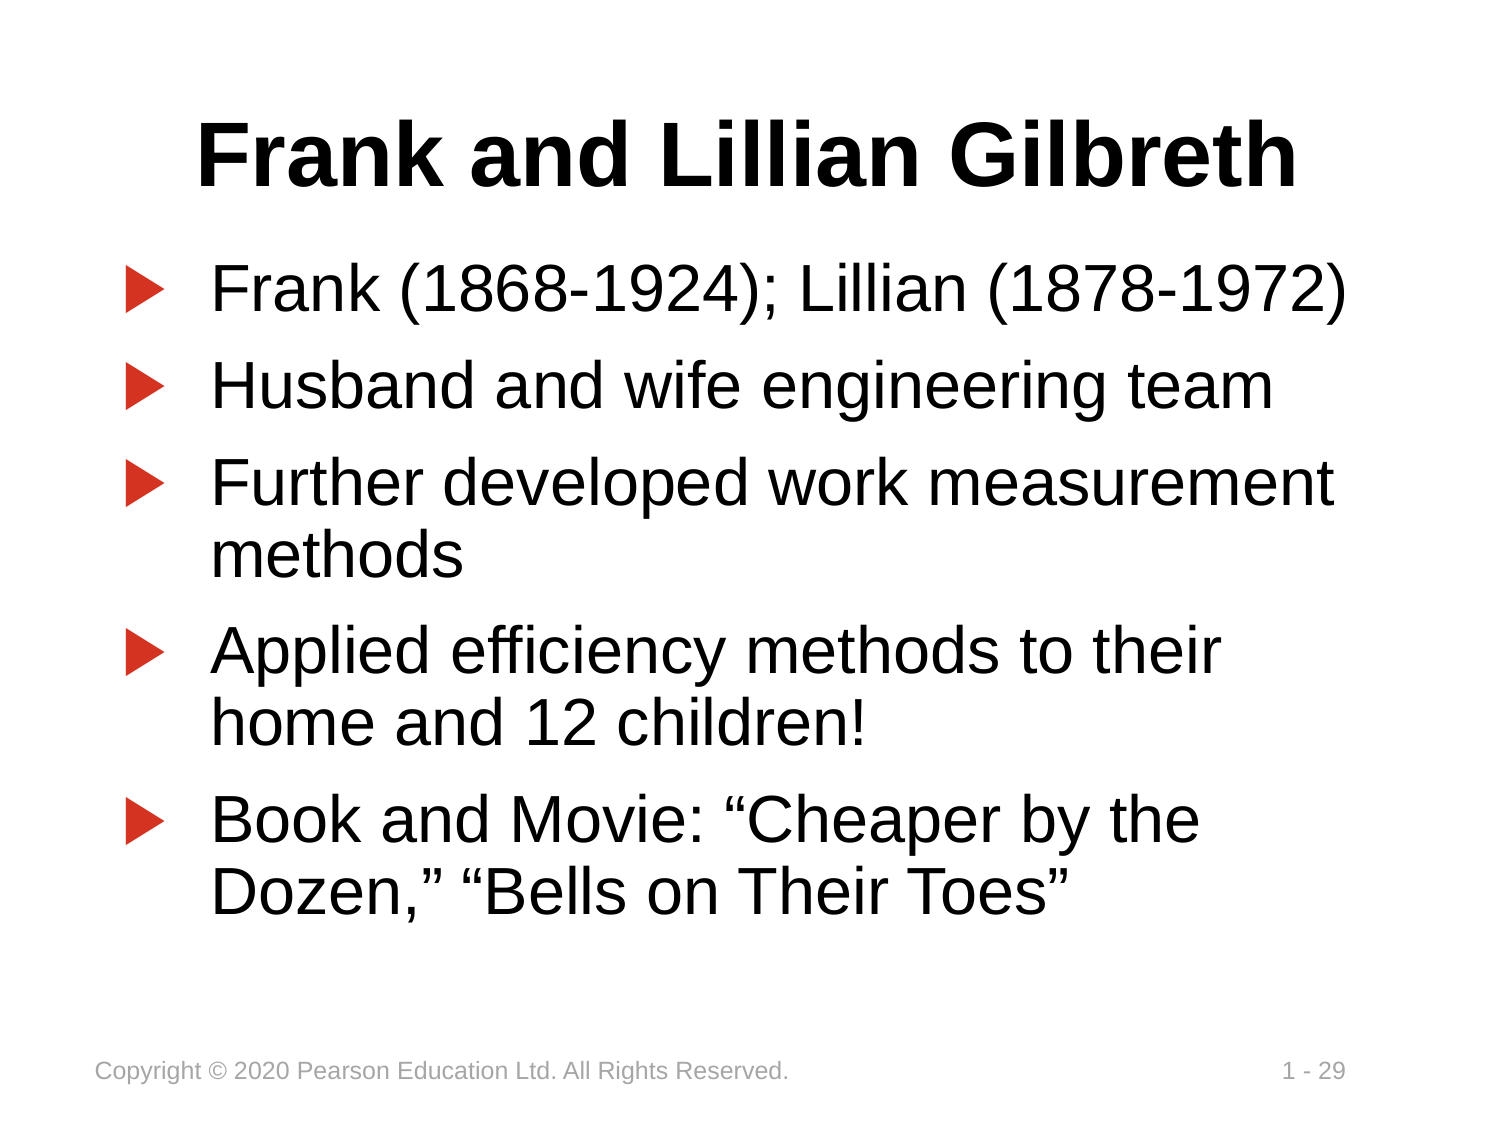

# Frank and Lillian Gilbreth
Frank (1868-1924); Lillian (1878-1972)
Husband and wife engineering team
Further developed work measurement methods
Applied efficiency methods to their home and 12 children!
Book and Movie: “Cheaper by the Dozen,” “Bells on Their Toes”